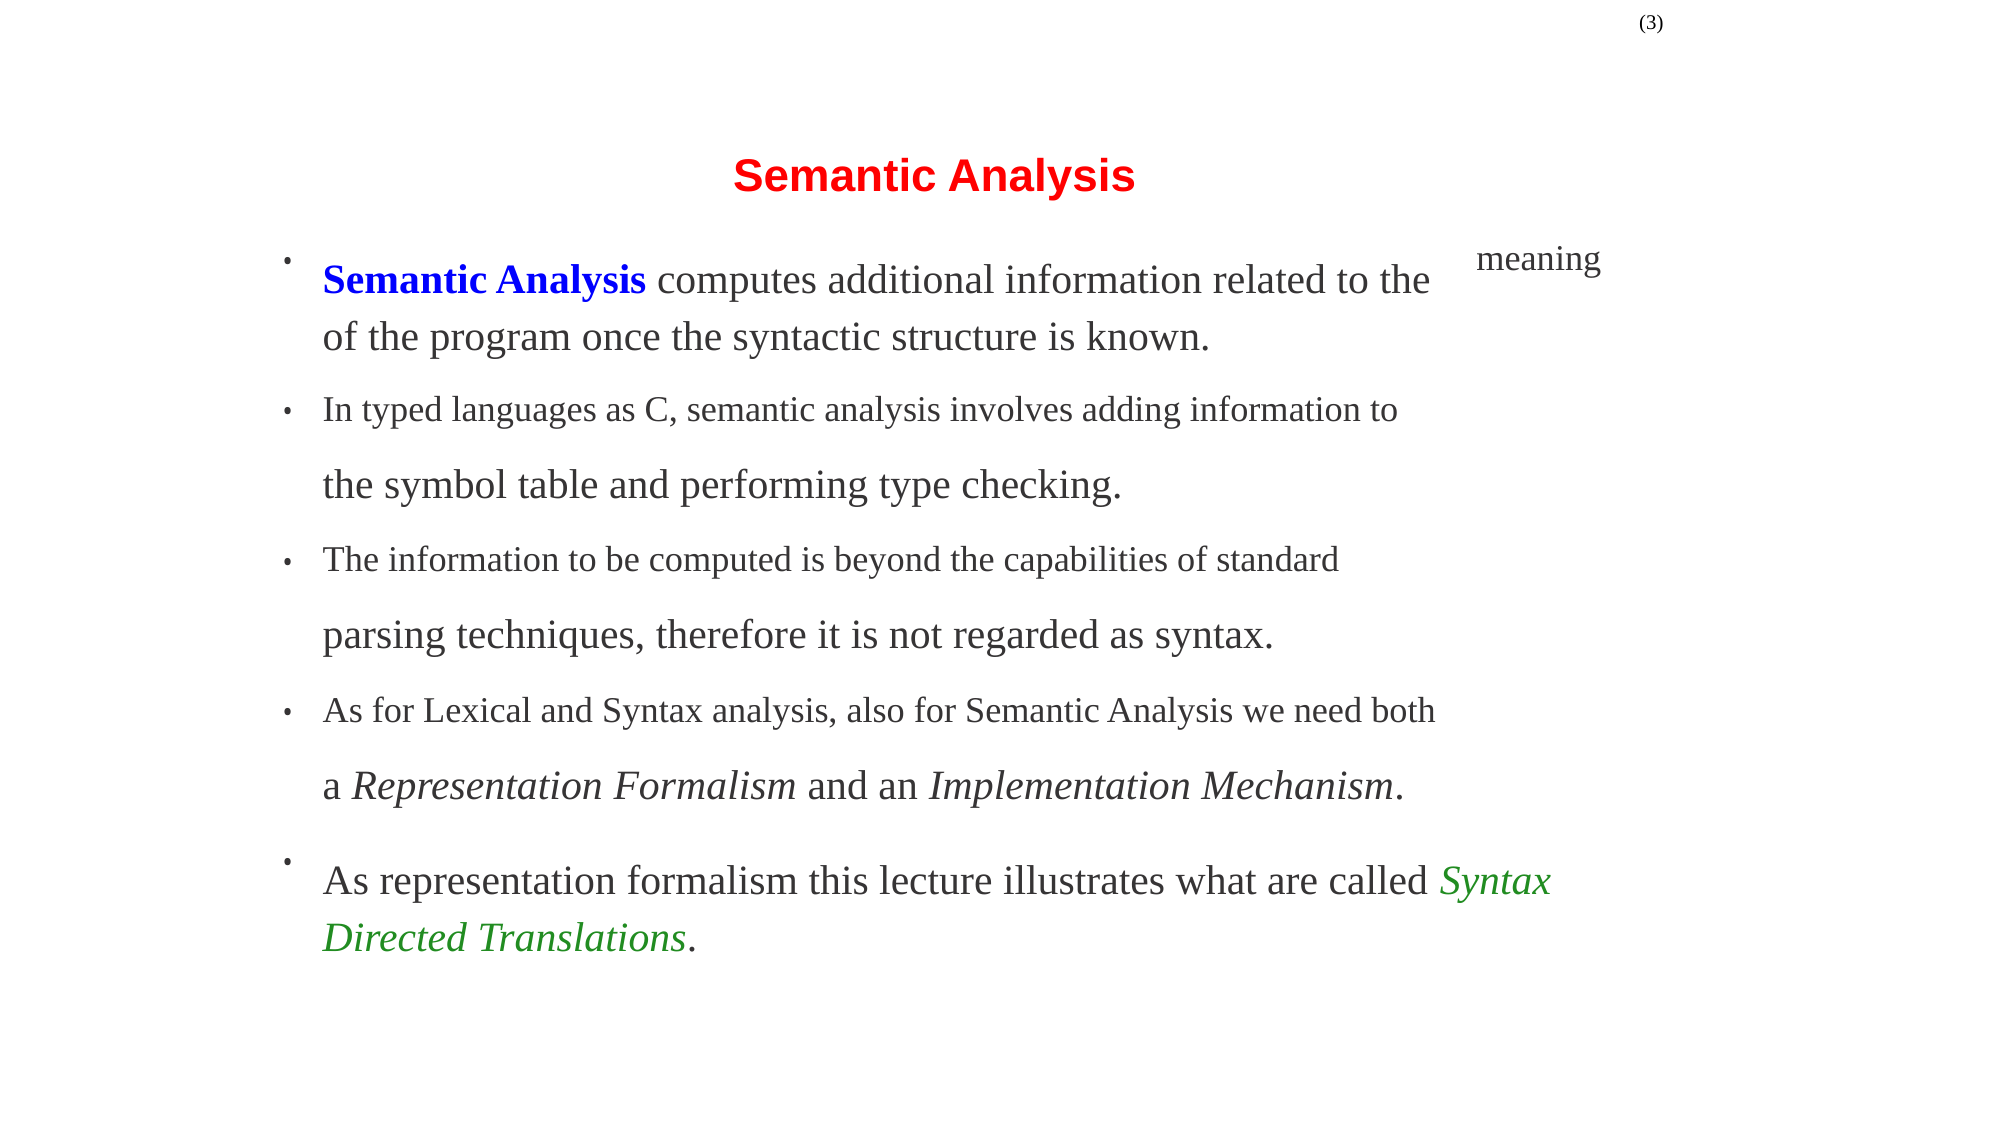

(3)
Semantic Analysis
Semantic Analysis computes additional information related to the
of the program once the syntactic structure is known.
meaning
•
In typed languages as C, semantic analysis involves adding information to
the symbol table and performing type checking.
•
The information to be computed is beyond the capabilities of standard
parsing techniques, therefore it is not regarded as syntax.
•
As for Lexical and Syntax analysis, also for Semantic Analysis we need both
a Representation Formalism and an Implementation Mechanism.
•
As representation formalism this lecture illustrates what are called Syntax
Directed Translations.
•